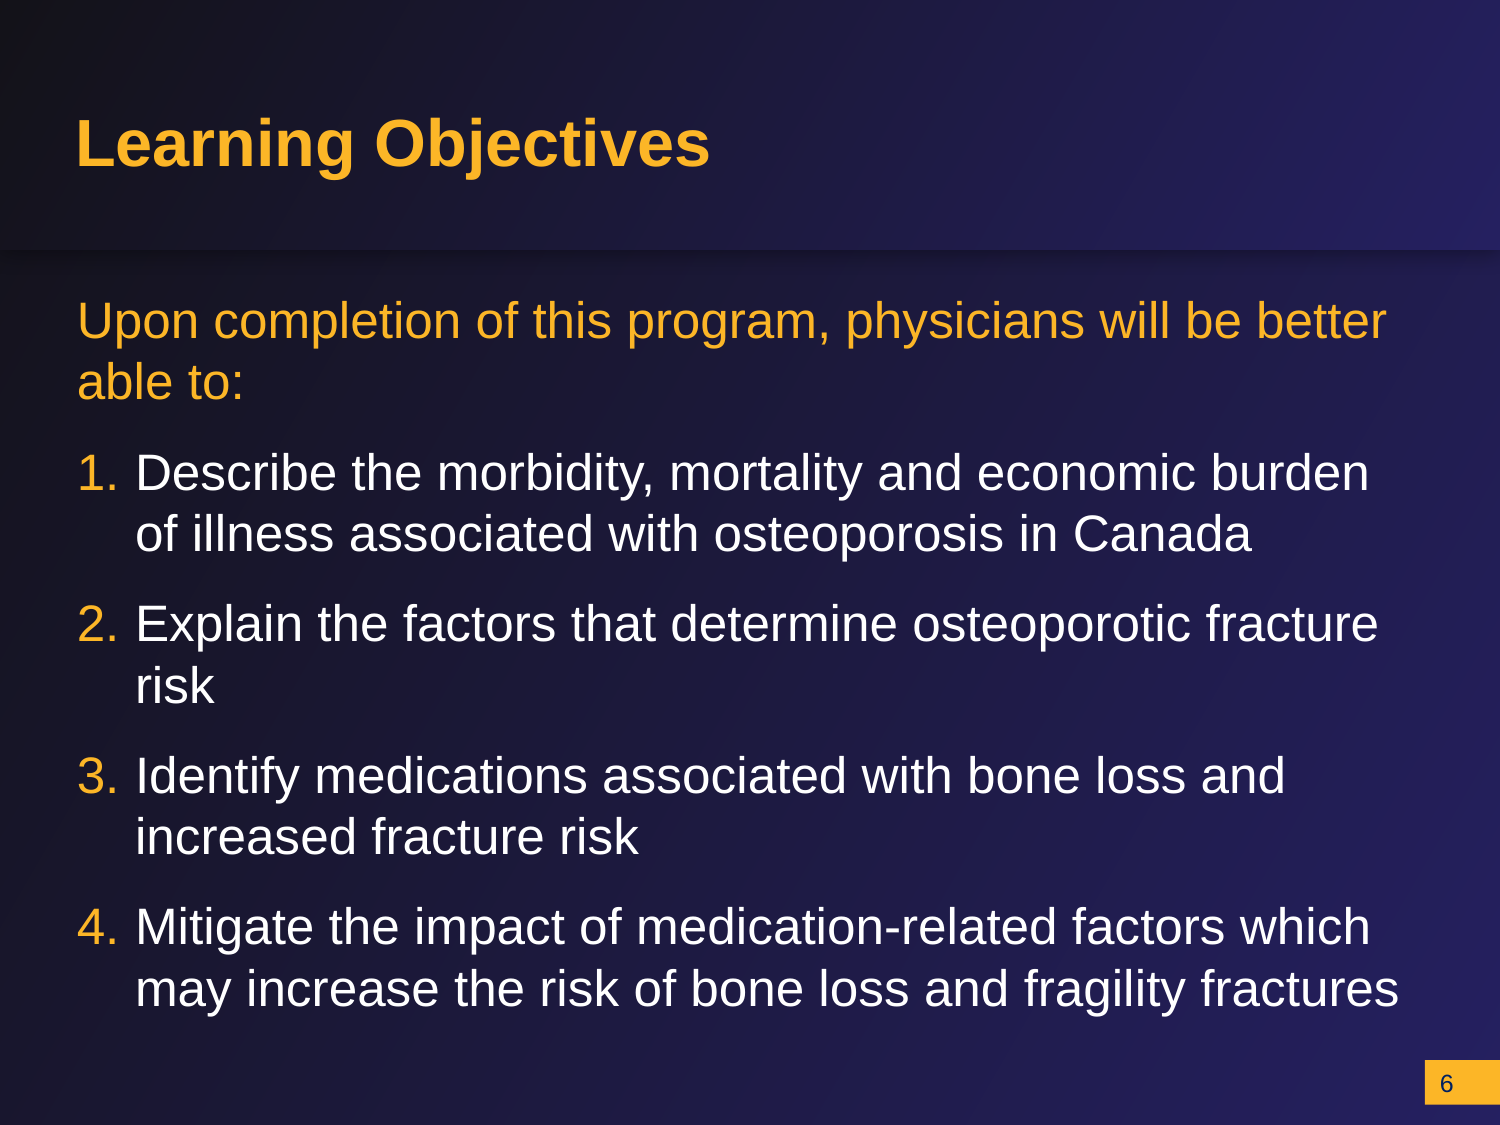

# Learning Objectives
Upon completion of this program, physicians will be better able to:
Describe the morbidity, mortality and economic burden of illness associated with osteoporosis in Canada
Explain the factors that determine osteoporotic fracture risk
Identify medications associated with bone loss and increased fracture risk
Mitigate the impact of medication-related factors which may increase the risk of bone loss and fragility fractures